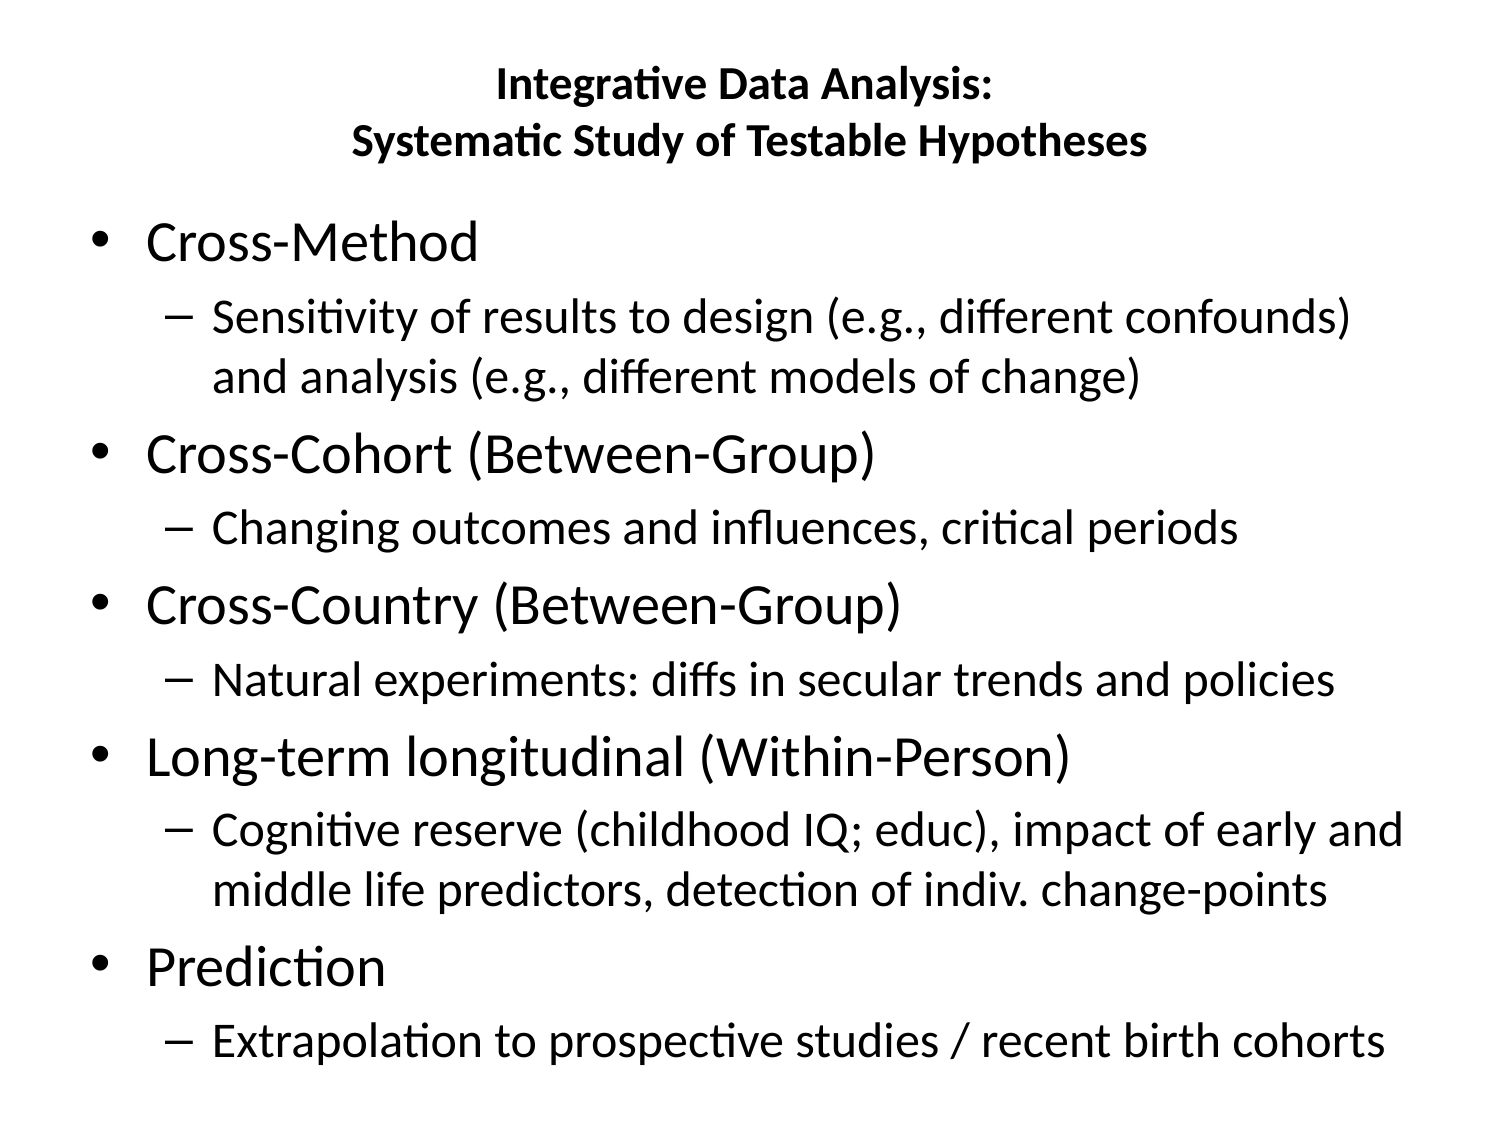

# Integrative Data Analysis: Systematic Study of Testable Hypotheses
Cross-Method
Sensitivity of results to design (e.g., different confounds) and analysis (e.g., different models of change)
Cross-Cohort (Between-Group)
Changing outcomes and influences, critical periods
Cross-Country (Between-Group)
Natural experiments: diffs in secular trends and policies
Long-term longitudinal (Within-Person)
Cognitive reserve (childhood IQ; educ), impact of early and middle life predictors, detection of indiv. change-points
Prediction
Extrapolation to prospective studies / recent birth cohorts